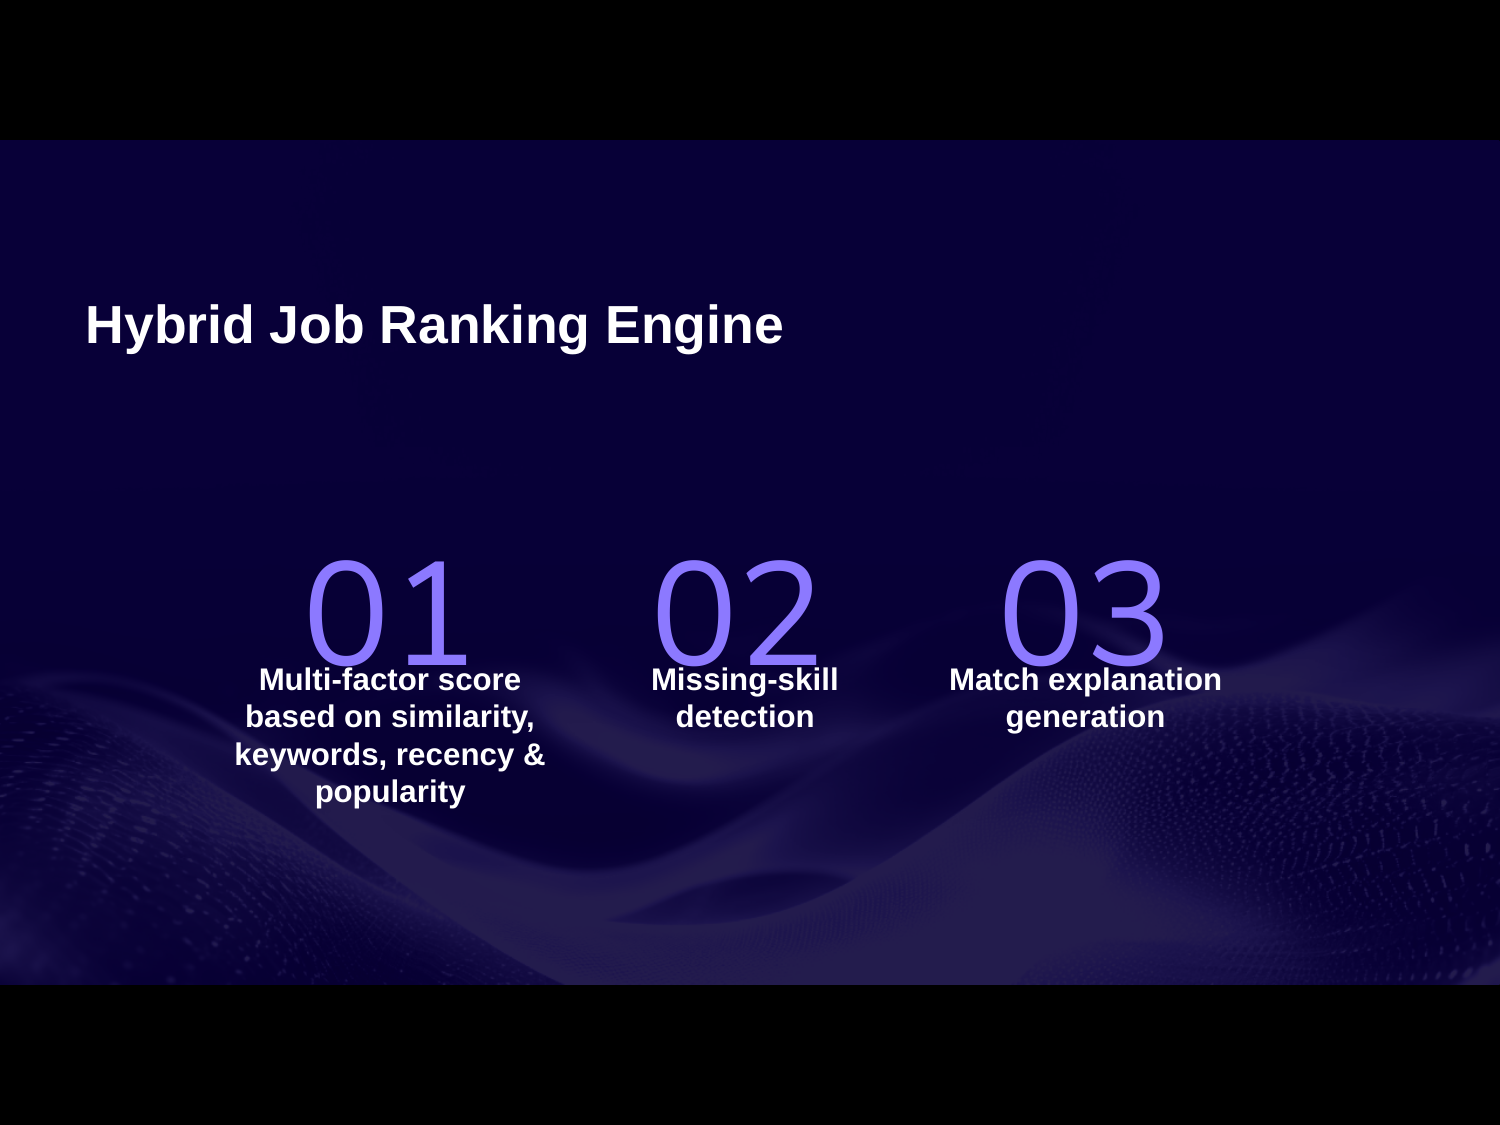

# Hybrid Job Ranking Engine
01
02
03
Multi-factor score based on similarity, keywords, recency & popularity
Missing-skill detection
Match explanation generation